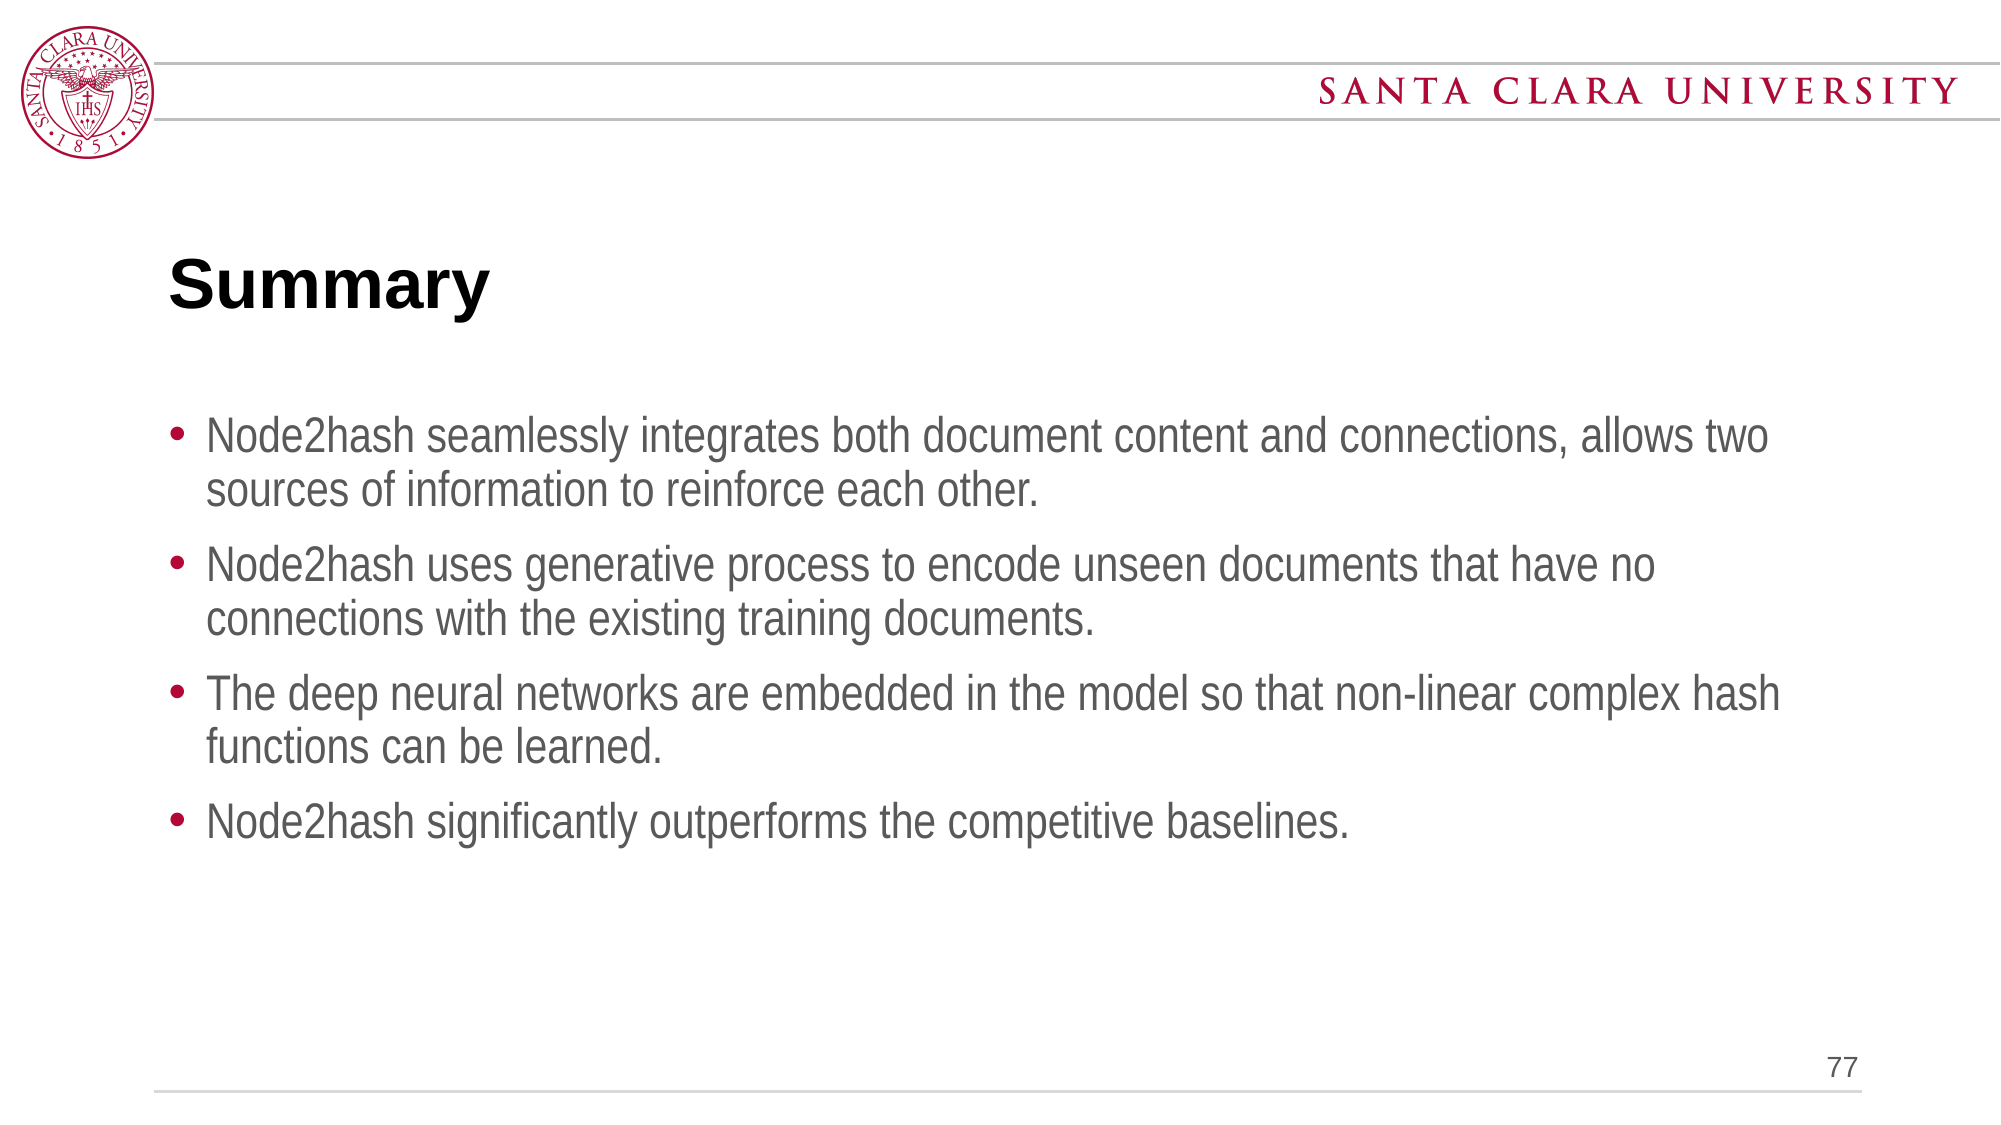

# Summary
Node2hash seamlessly integrates both document content and connections, allows two sources of information to reinforce each other.
Node2hash uses generative process to encode unseen documents that have no connections with the existing training documents.
The deep neural networks are embedded in the model so that non-linear complex hash functions can be learned.
Node2hash significantly outperforms the competitive baselines.
77